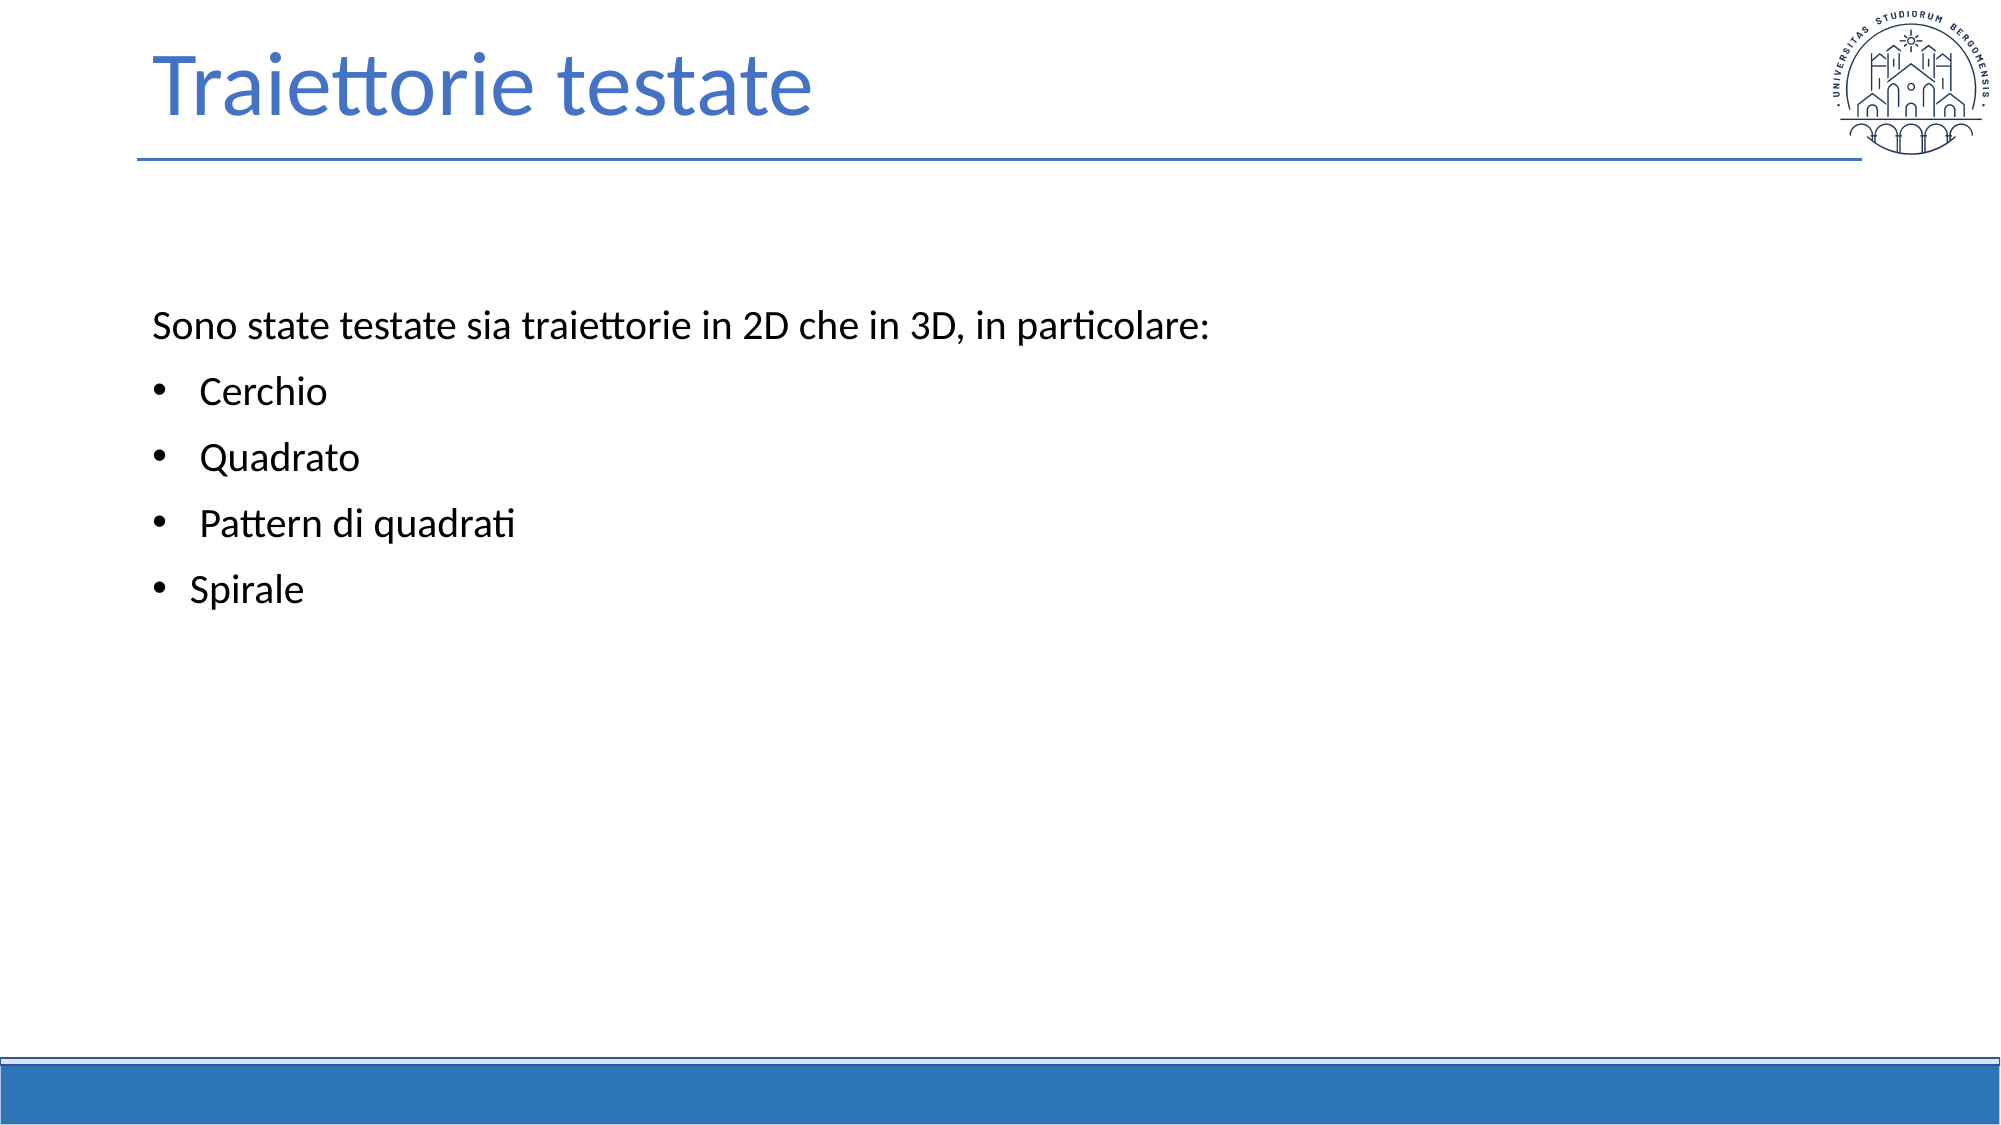

# Traiettorie testate

Sono state testate sia traiettorie in 2D che in 3D, in particolare:
 Cerchio
 Quadrato
 Pattern di quadrati
Spirale
31